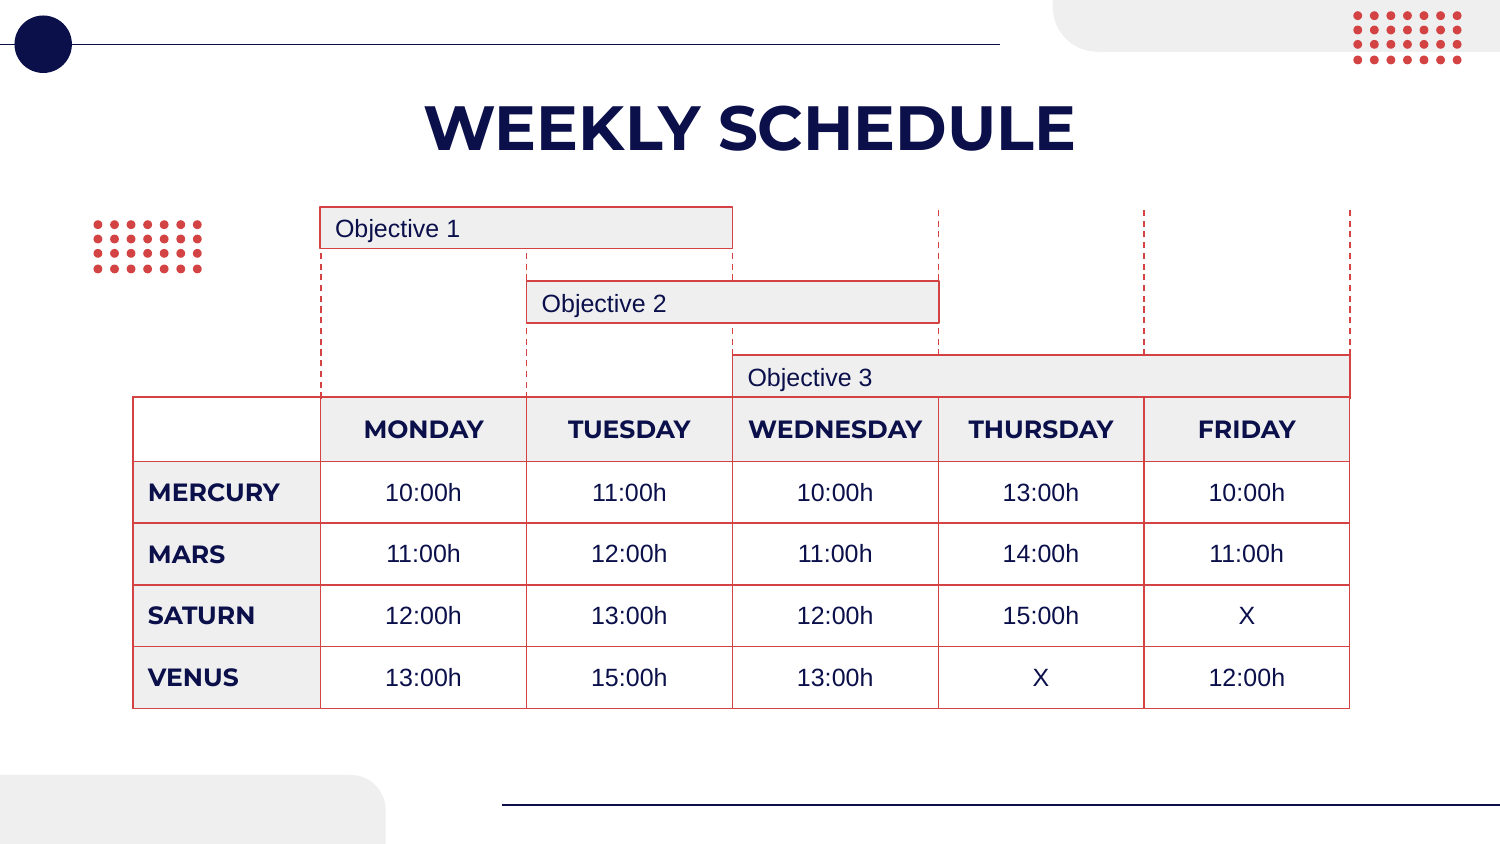

# WEEKLY SCHEDULE
Objective 1

Objective 2
Objective 3
|  | MONDAY | TUESDAY | WEDNESDAY | THURSDAY | FRIDAY |
| --- | --- | --- | --- | --- | --- |
| MERCURY | 10:00h | 11:00h | 10:00h | 13:00h | 10:00h |
| MARS | 11:00h | 12:00h | 11:00h | 14:00h | 11:00h |
| SATURN | 12:00h | 13:00h | 12:00h | 15:00h | X |
| VENUS | 13:00h | 15:00h | 13:00h | X | 12:00h |